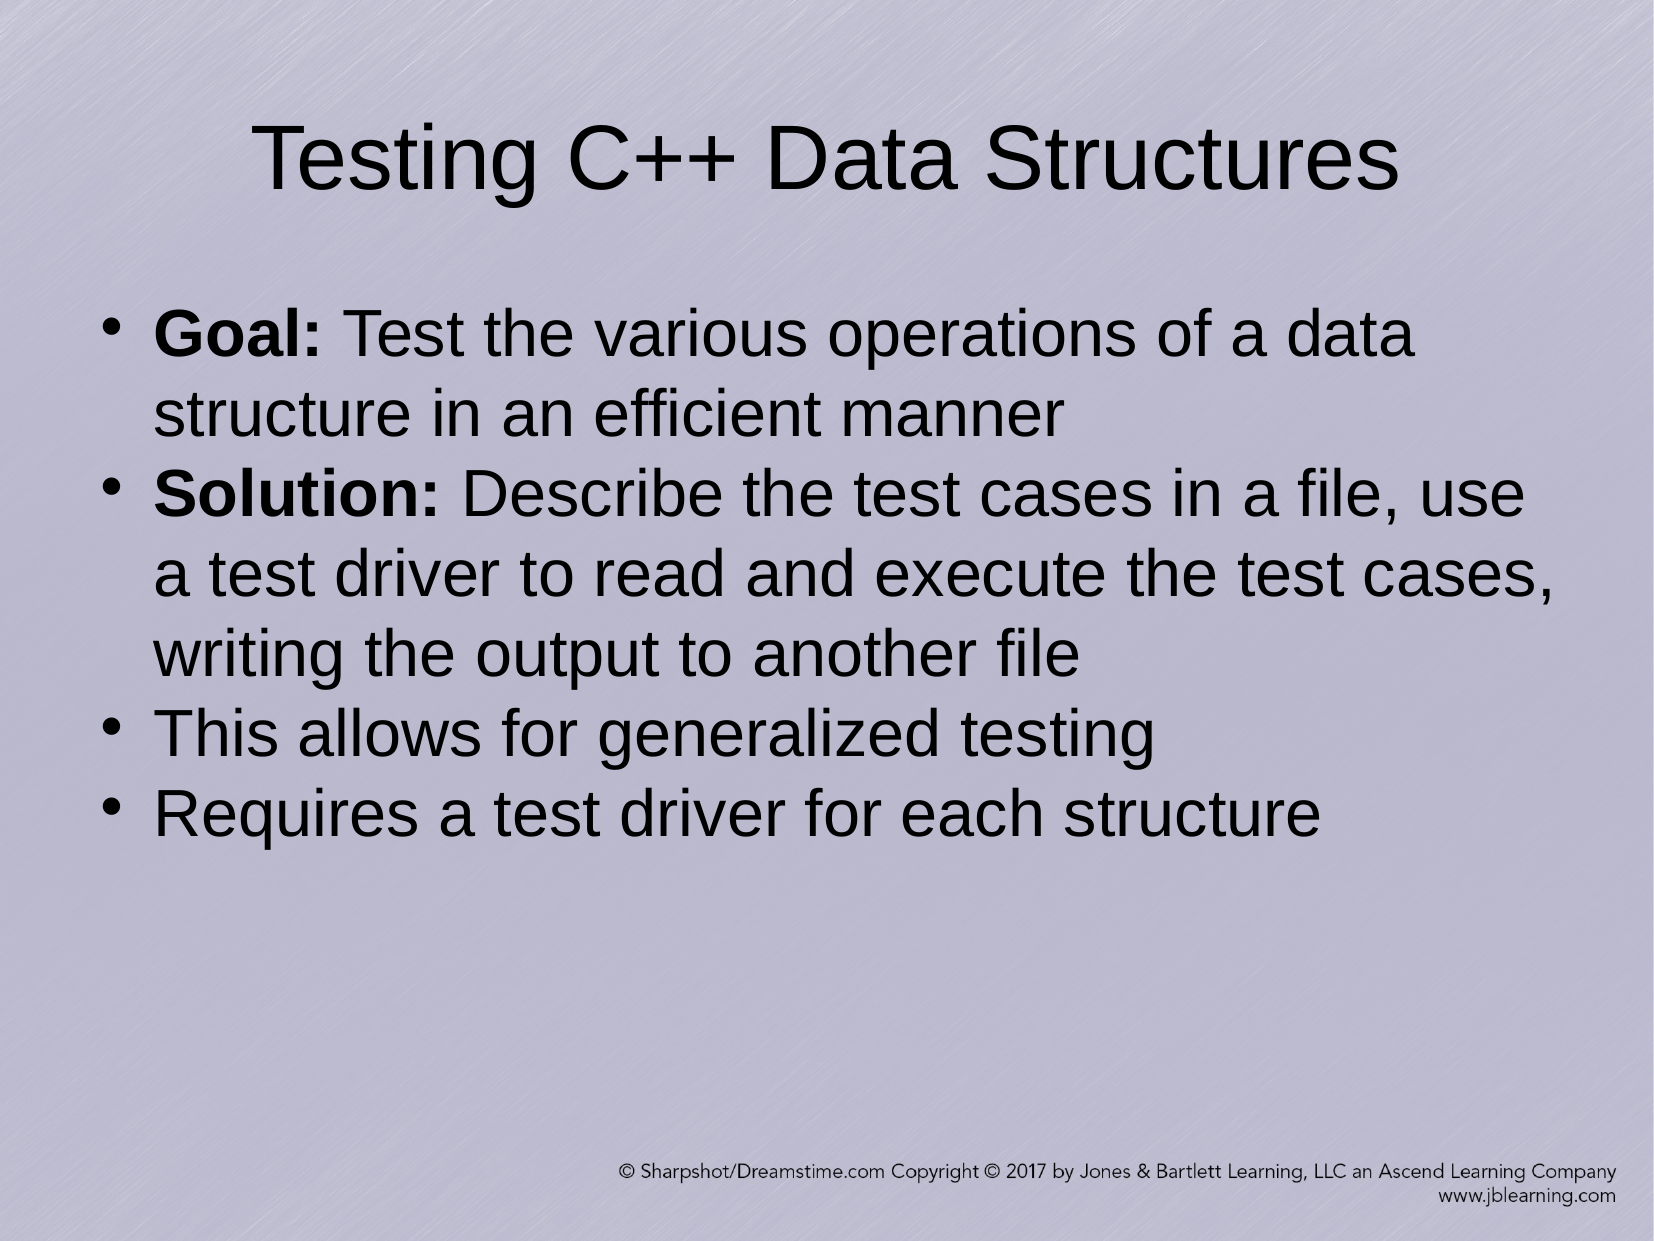

Testing C++ Data Structures
Goal: Test the various operations of a data structure in an efficient manner
Solution: Describe the test cases in a file, use a test driver to read and execute the test cases, writing the output to another file
This allows for generalized testing
Requires a test driver for each structure